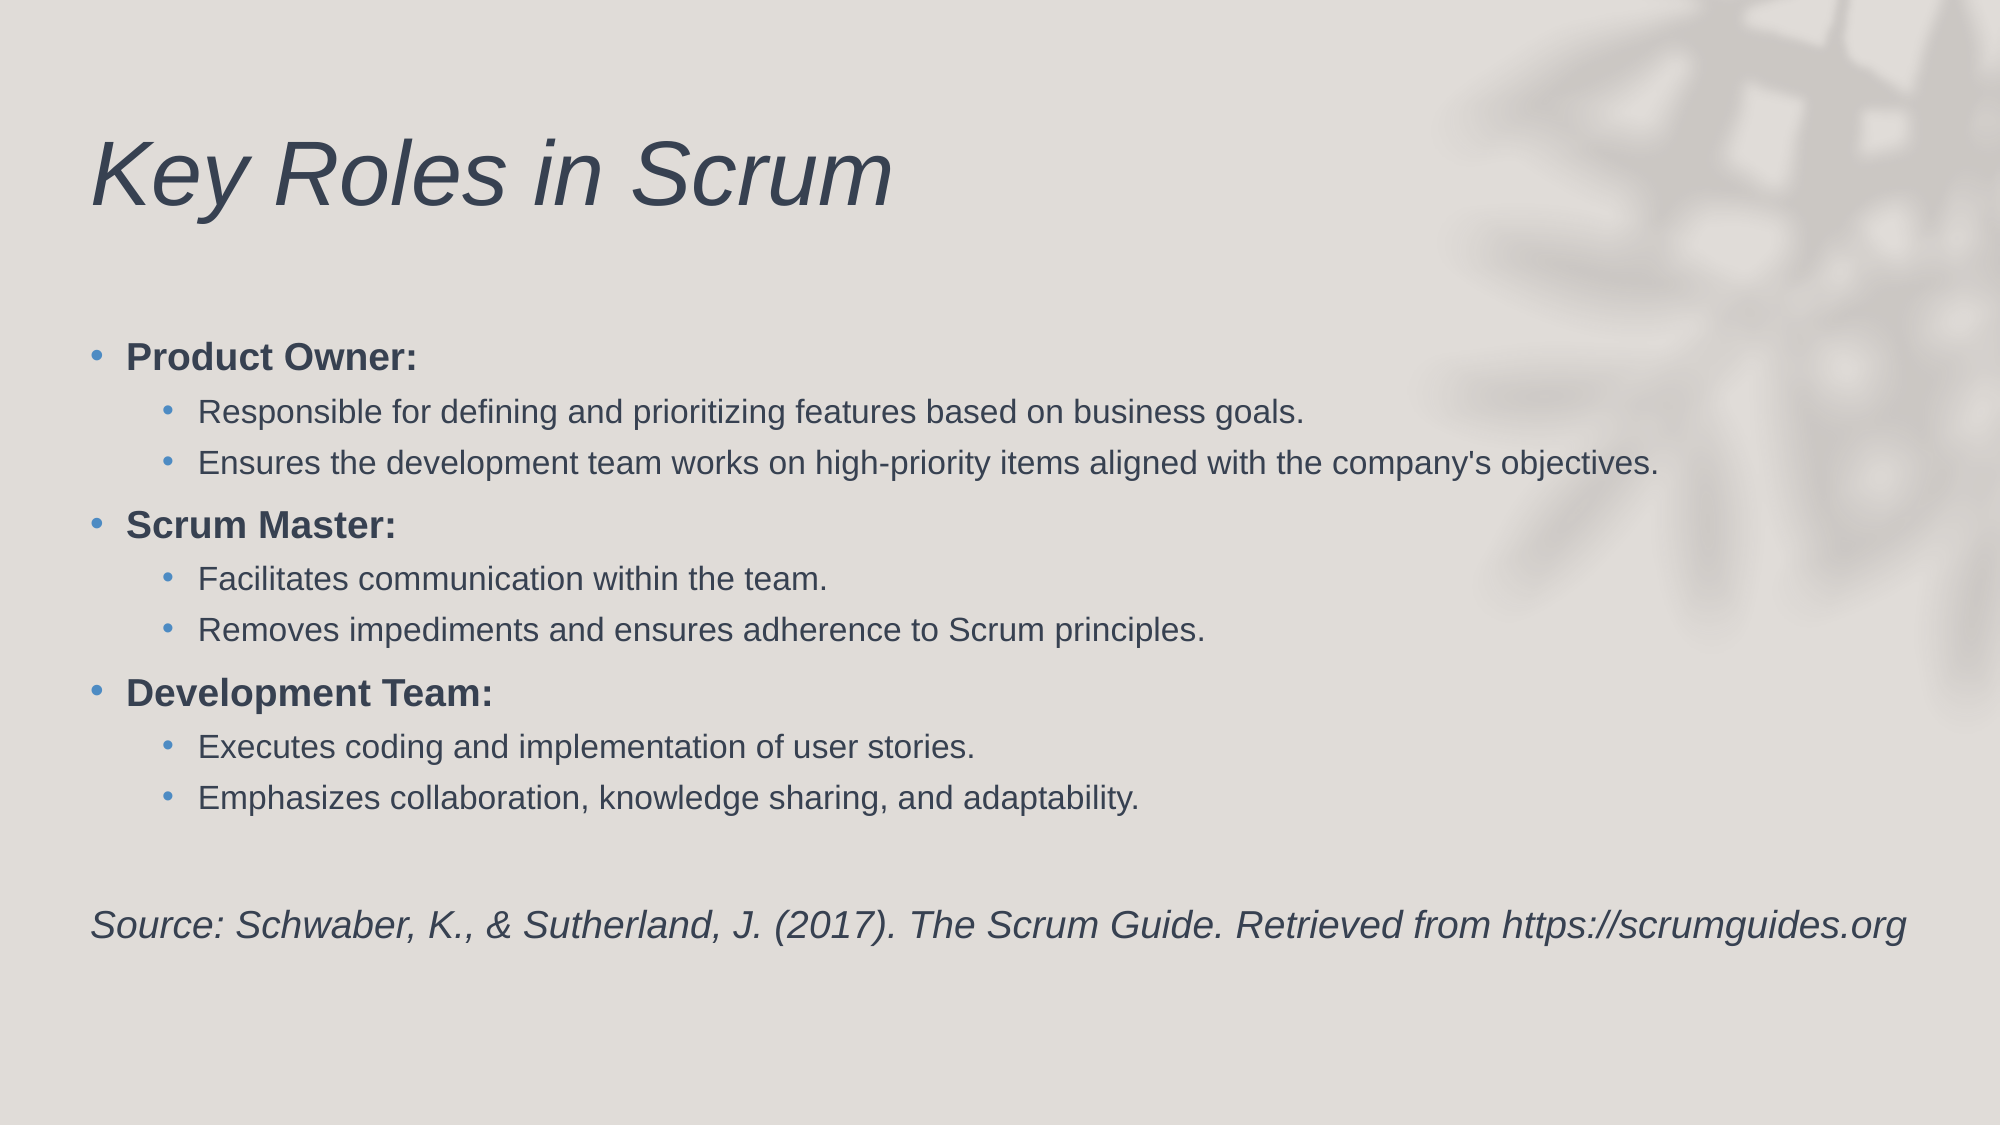

# Key Roles in Scrum
Product Owner:
Responsible for defining and prioritizing features based on business goals.
Ensures the development team works on high-priority items aligned with the company's objectives.
Scrum Master:
Facilitates communication within the team.
Removes impediments and ensures adherence to Scrum principles.
Development Team:
Executes coding and implementation of user stories.
Emphasizes collaboration, knowledge sharing, and adaptability.

Source: Schwaber, K., & Sutherland, J. (2017). The Scrum Guide. Retrieved from https://scrumguides.org